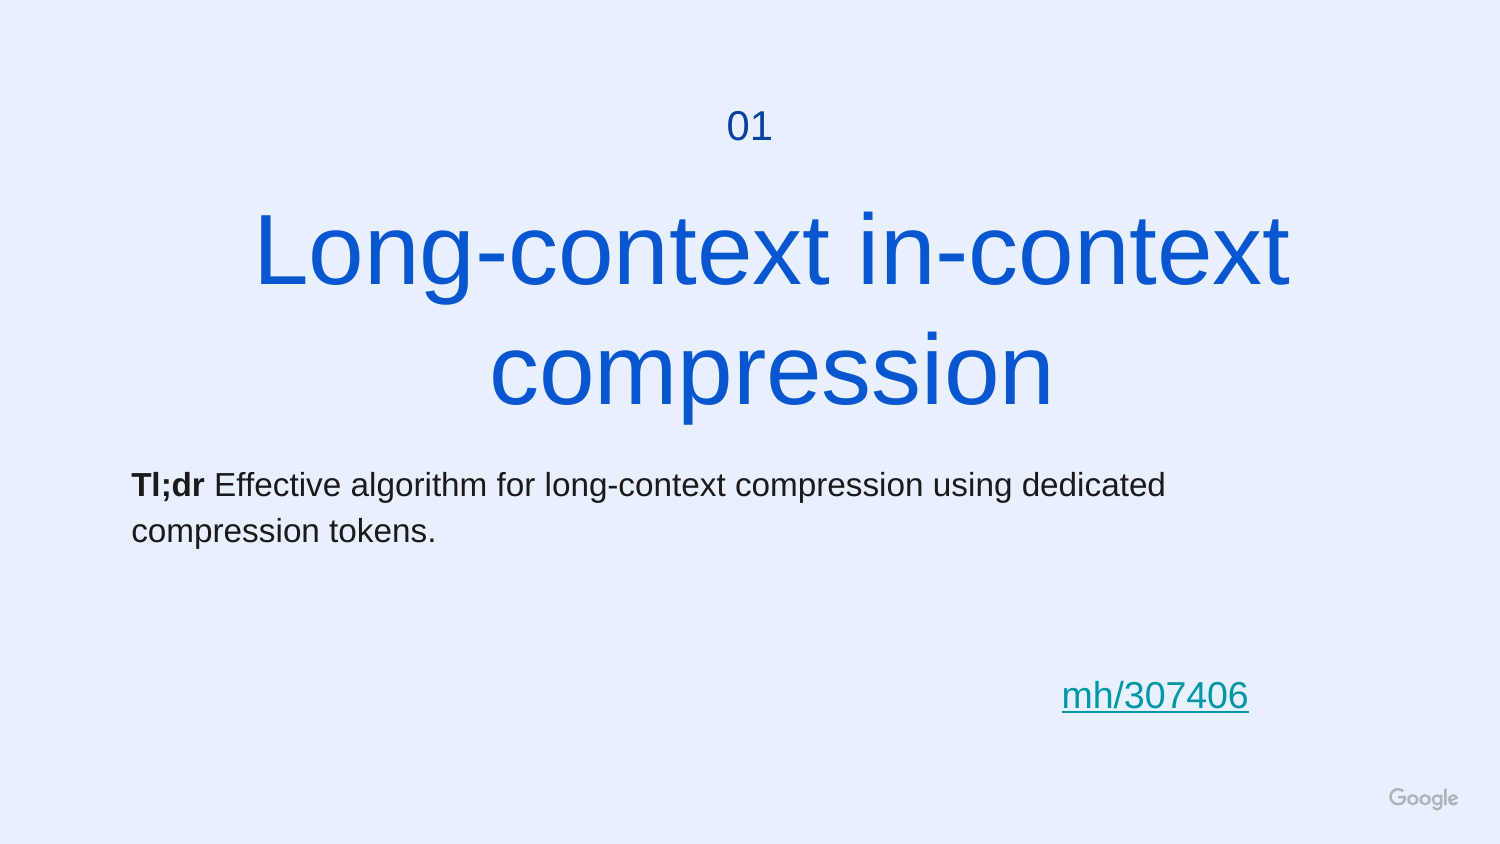

01
Long-context in-context compression
Tl;dr Effective algorithm for long-context compression using dedicated compression tokens.
mh/307406